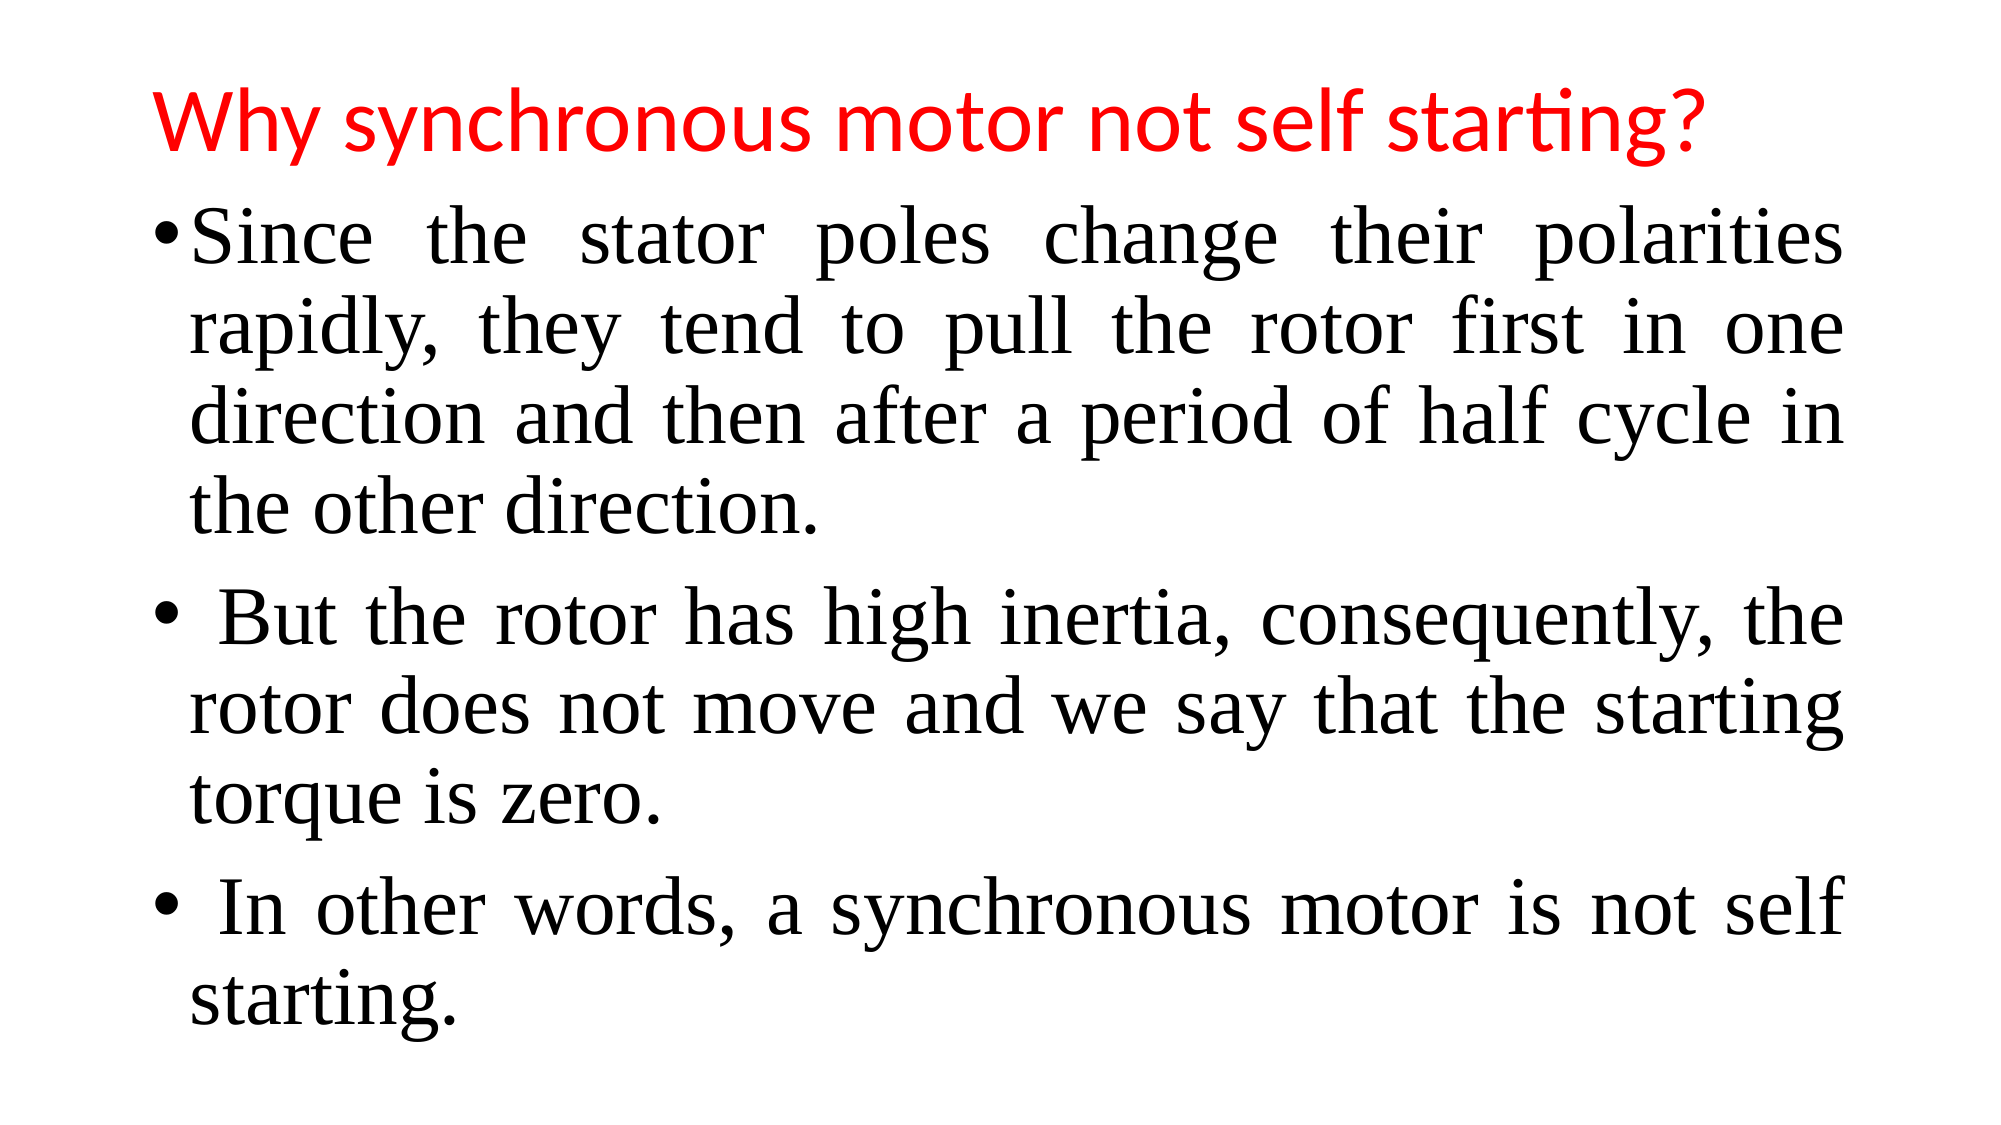

# Why synchronous motor not self starting?
Since the stator poles change their polarities rapidly, they tend to pull the rotor first in one direction and then after a period of half cycle in the other direction.
 But the rotor has high inertia, consequently, the rotor does not move and we say that the starting torque is zero.
 In other words, a synchronous motor is not self starting.